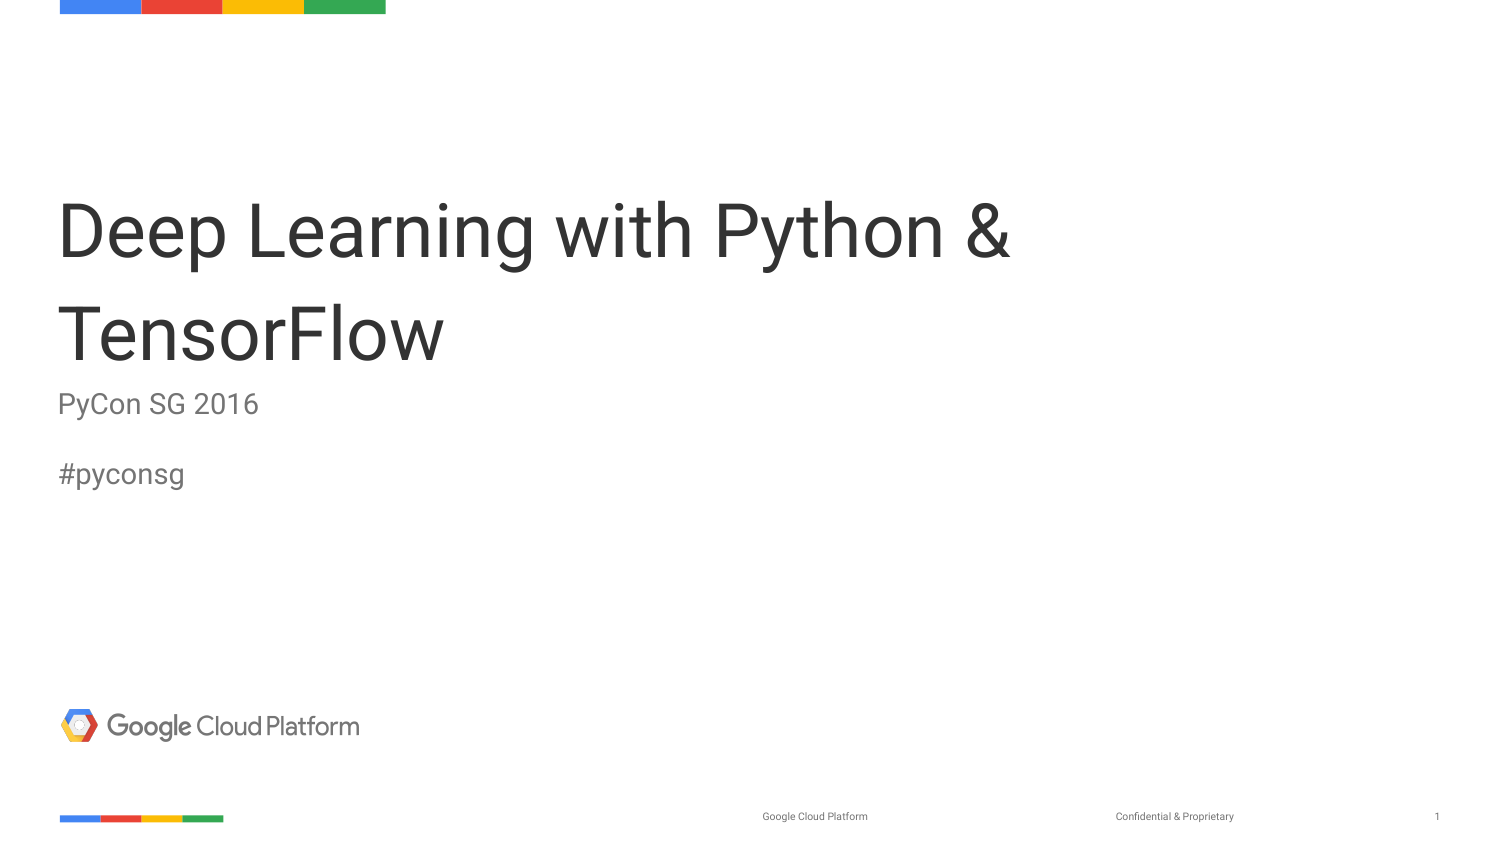

# Deep Learning with Python & TensorFlow
PyCon SG 2016

#pyconsg